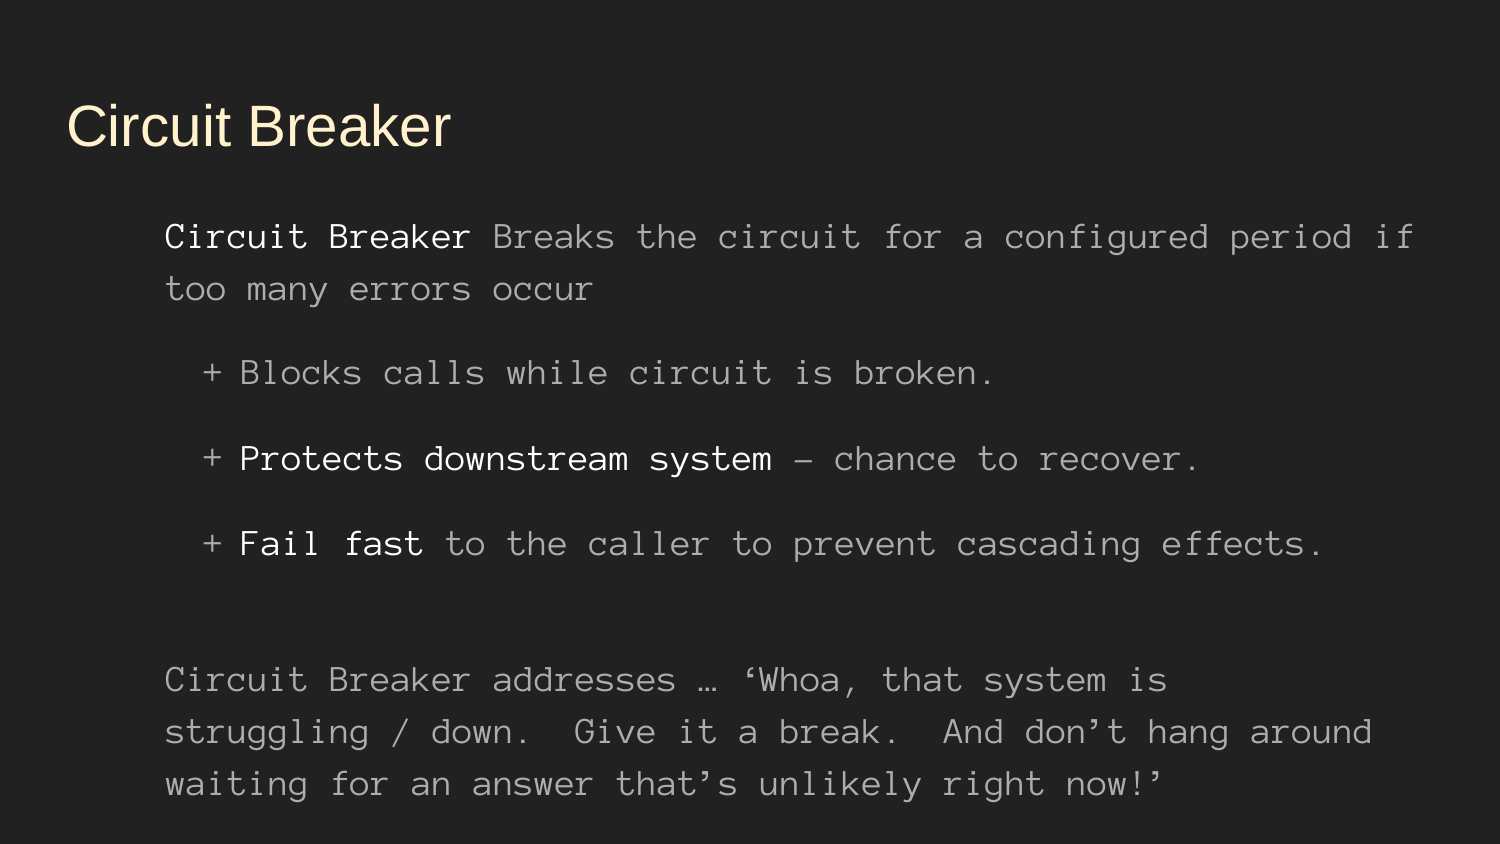

# Circuit Breaker
Circuit Breaker Breaks the circuit for a configured period if too many errors occur
Blocks calls while circuit is broken.
Protects downstream system - chance to recover.
Fail fast to the caller to prevent cascading effects.
Circuit Breaker addresses … ‘Whoa, that system is struggling / down.  Give it a break.  And don’t hang around waiting for an answer that’s unlikely right now!’